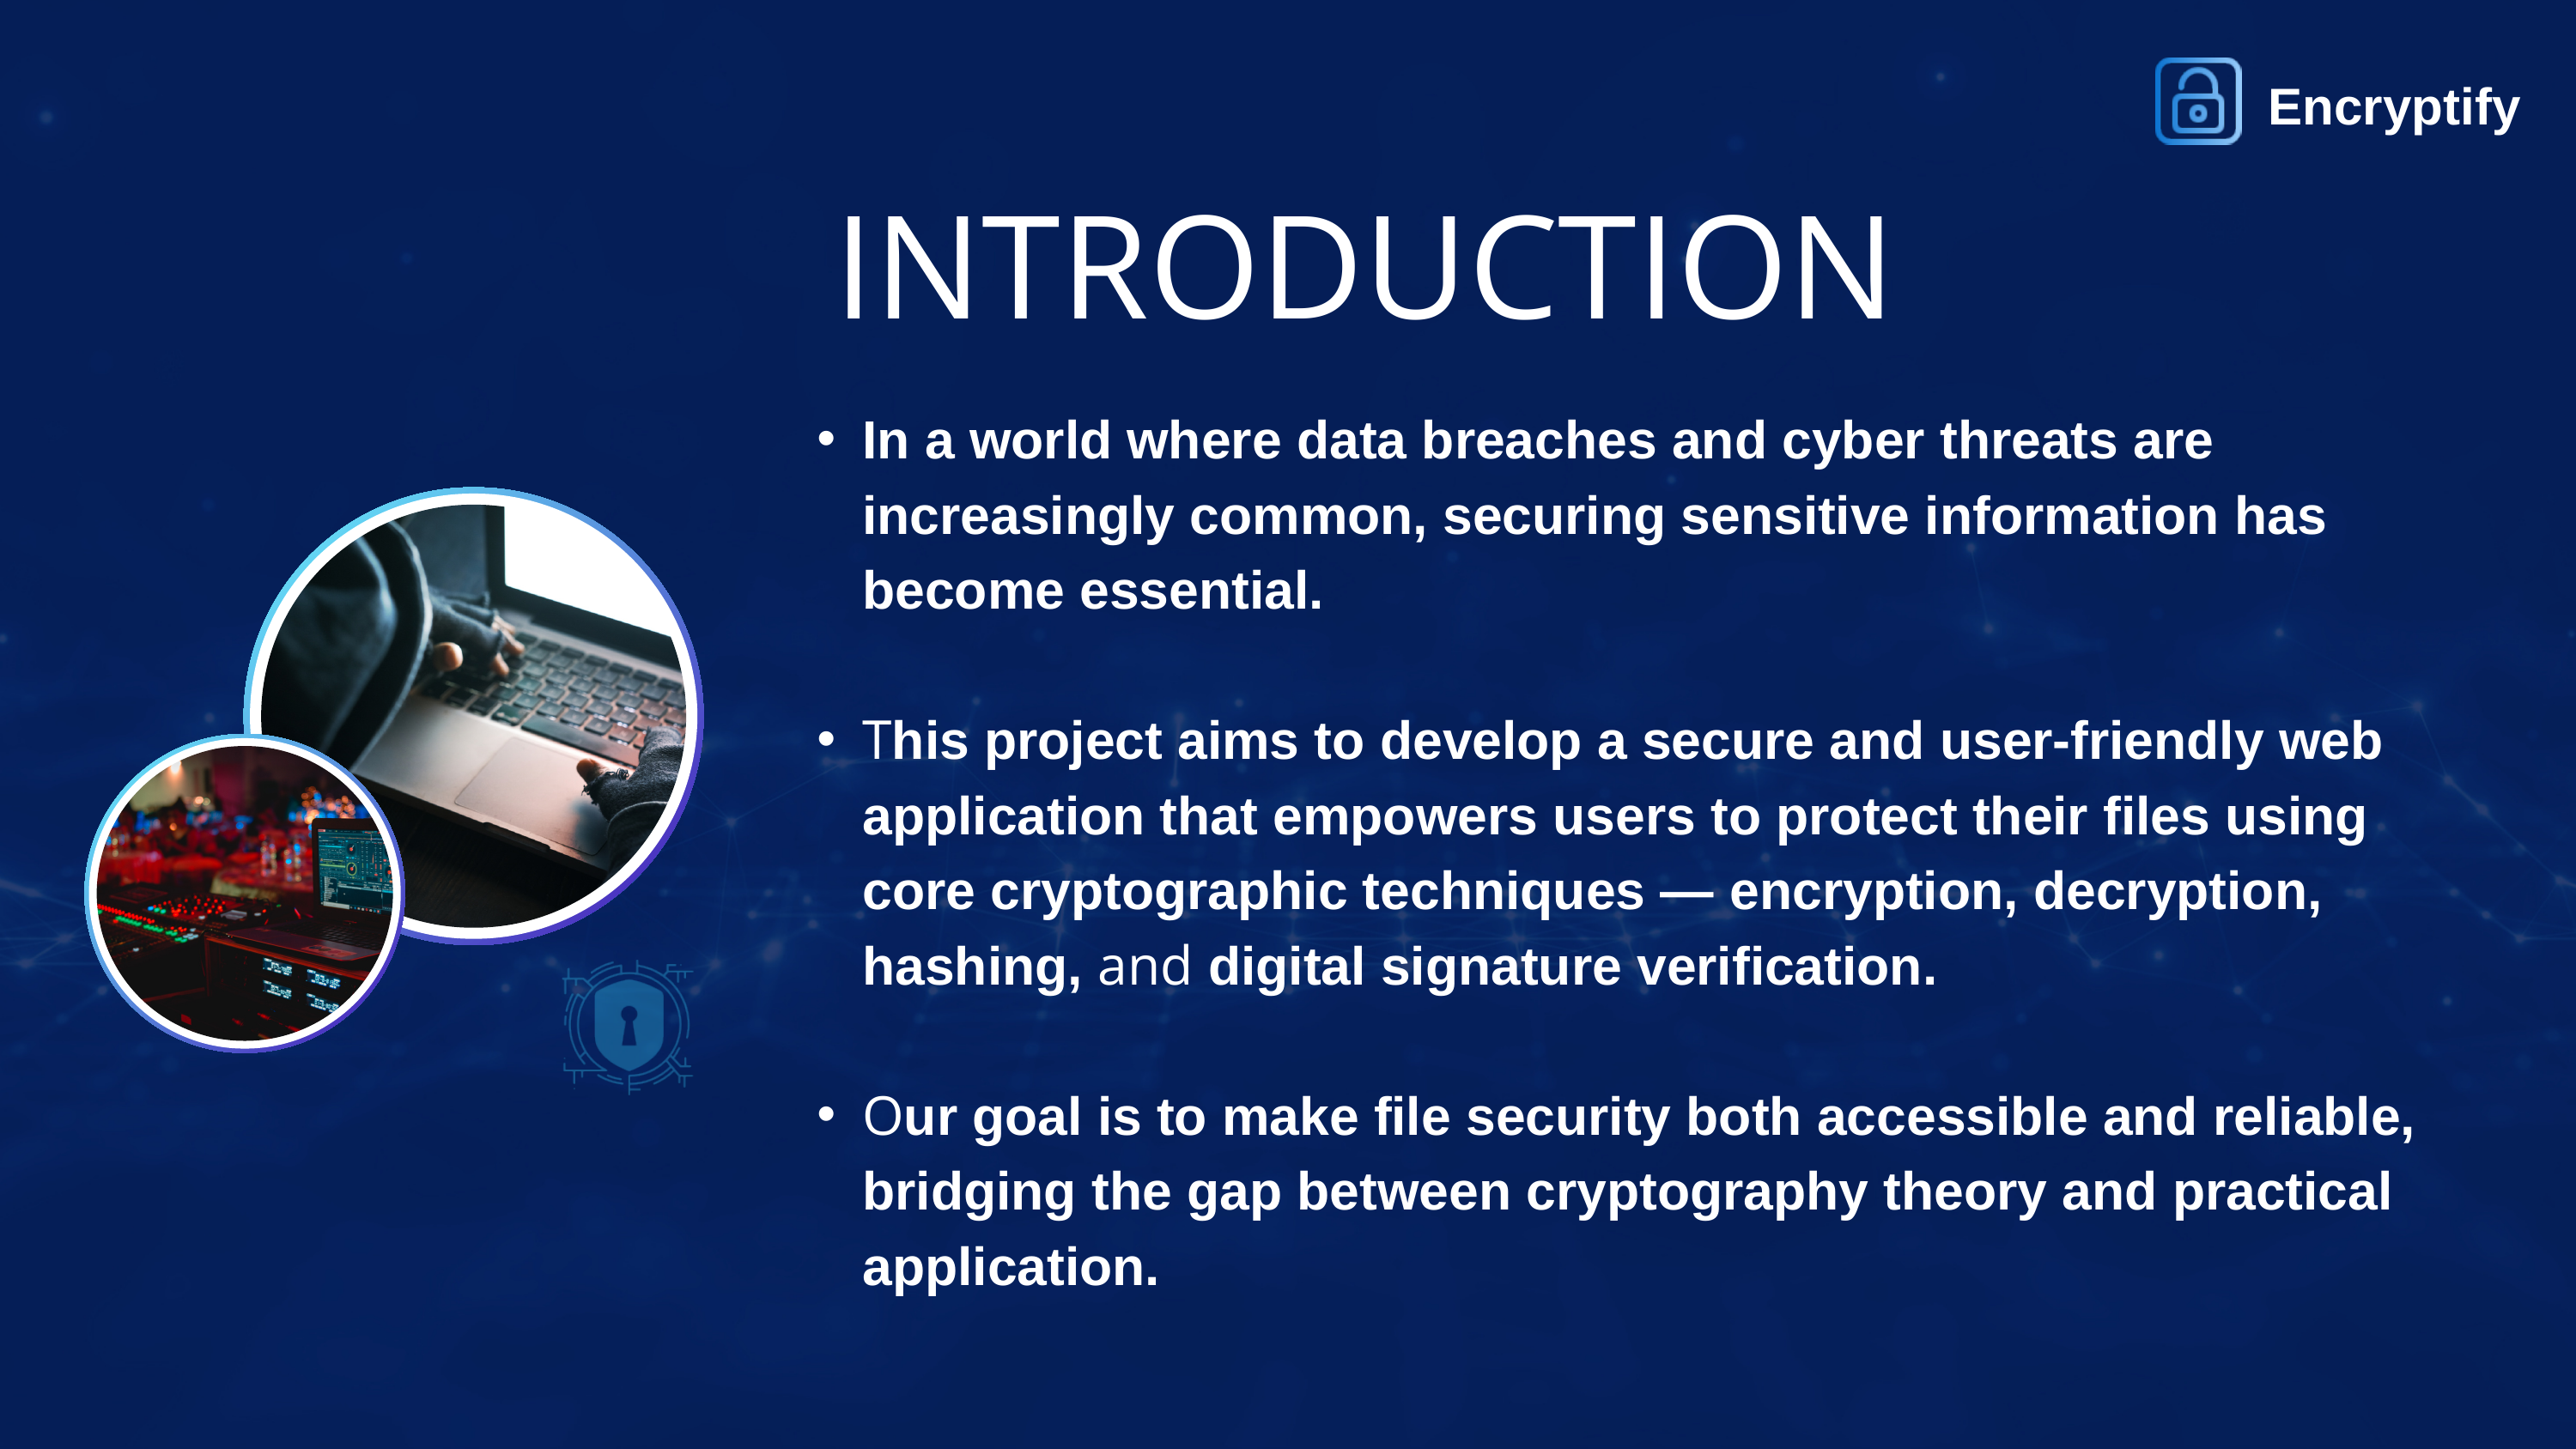

Encryptify
INTRODUCTION
In a world where data breaches and cyber threats are increasingly common, securing sensitive information has become essential.

This project aims to develop a secure and user-friendly web application that empowers users to protect their files using core cryptographic techniques — encryption, decryption, hashing, and digital signature verification.

Our goal is to make file security both accessible and reliable, bridging the gap between cryptography theory and practical application.